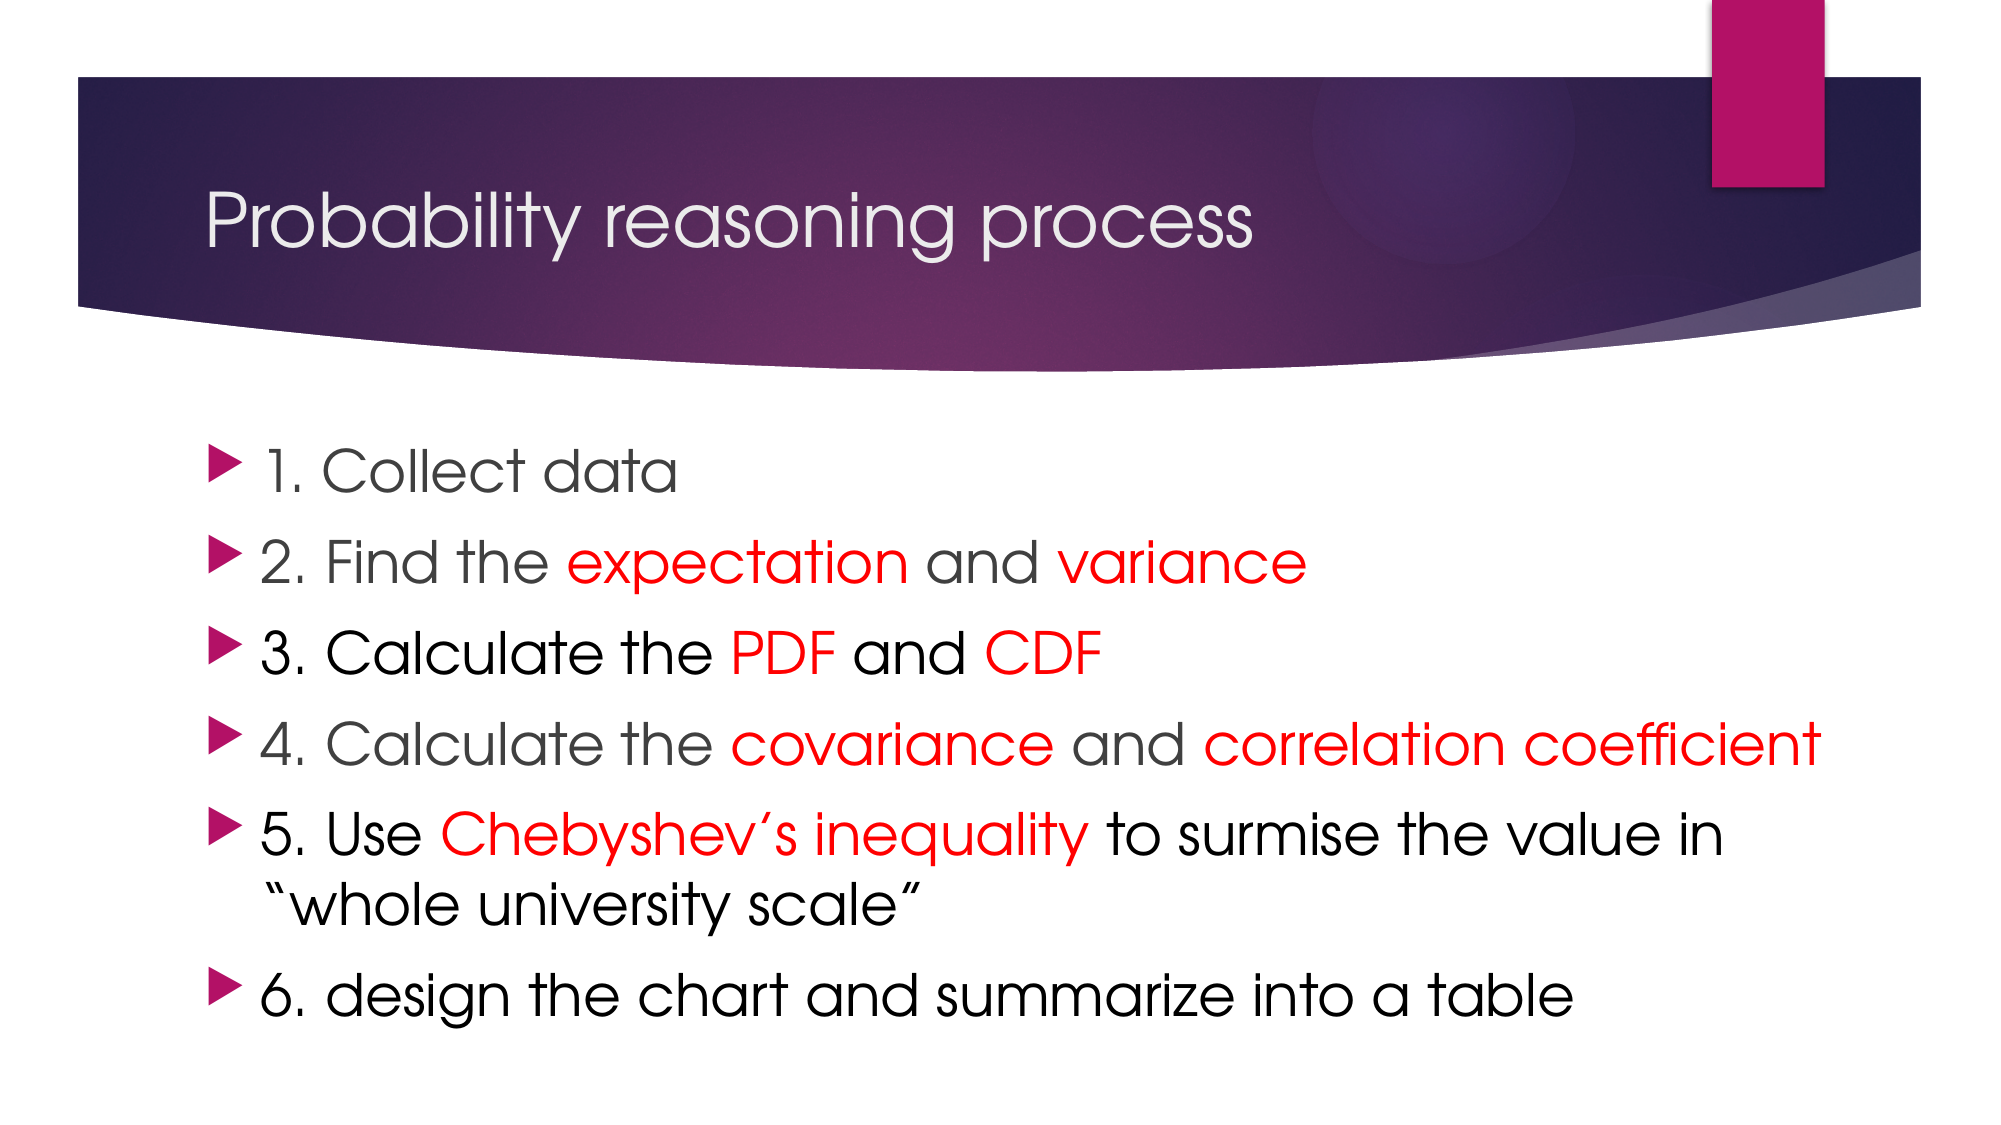

# Probability reasoning process
1. Collect data
2. Find the expectation and variance
3. Calculate the PDF and CDF
4. Calculate the covariance and correlation coefficient
5. Use Chebyshev’s inequality to surmise the value in “whole university scale”
6. design the chart and summarize into a table